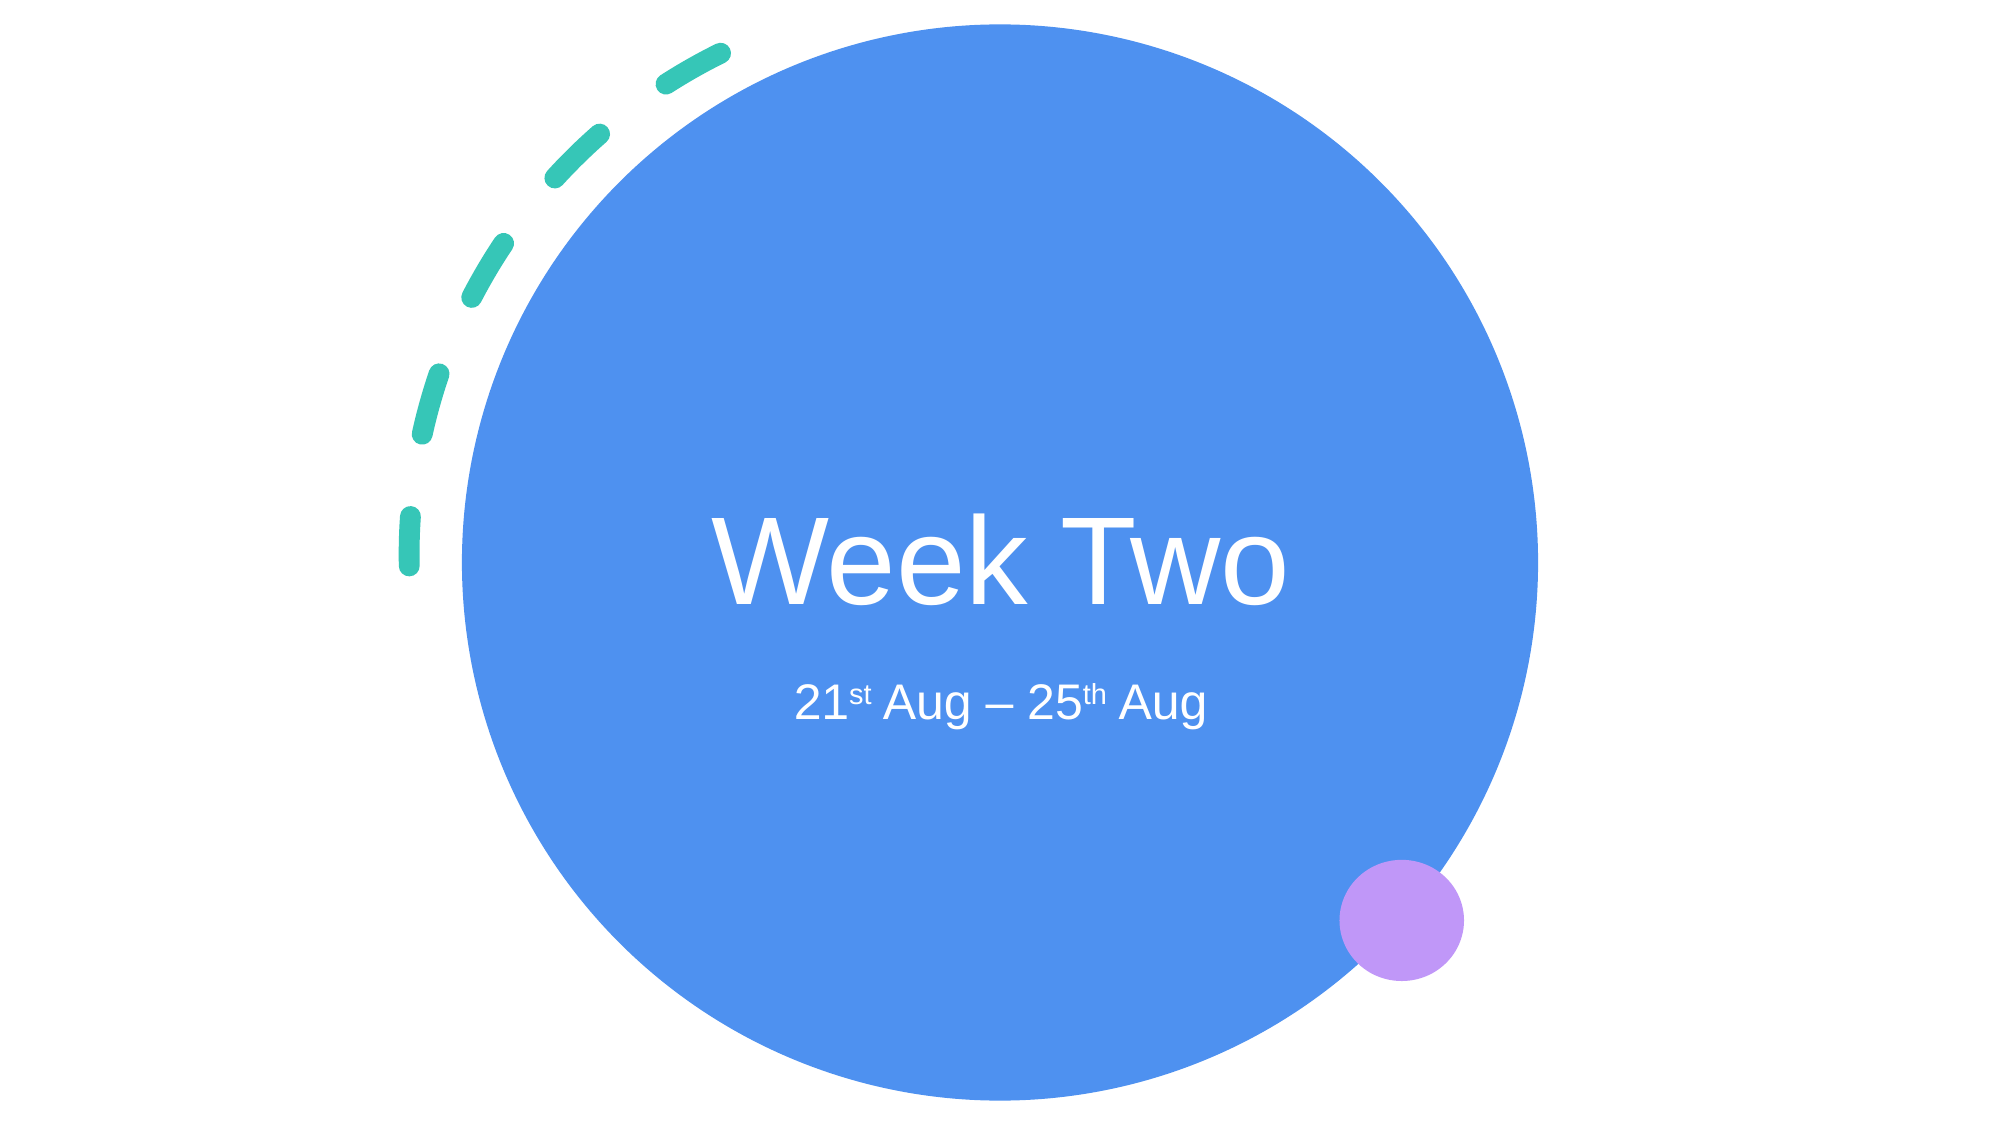

# Week Two
21st Aug – 25th Aug